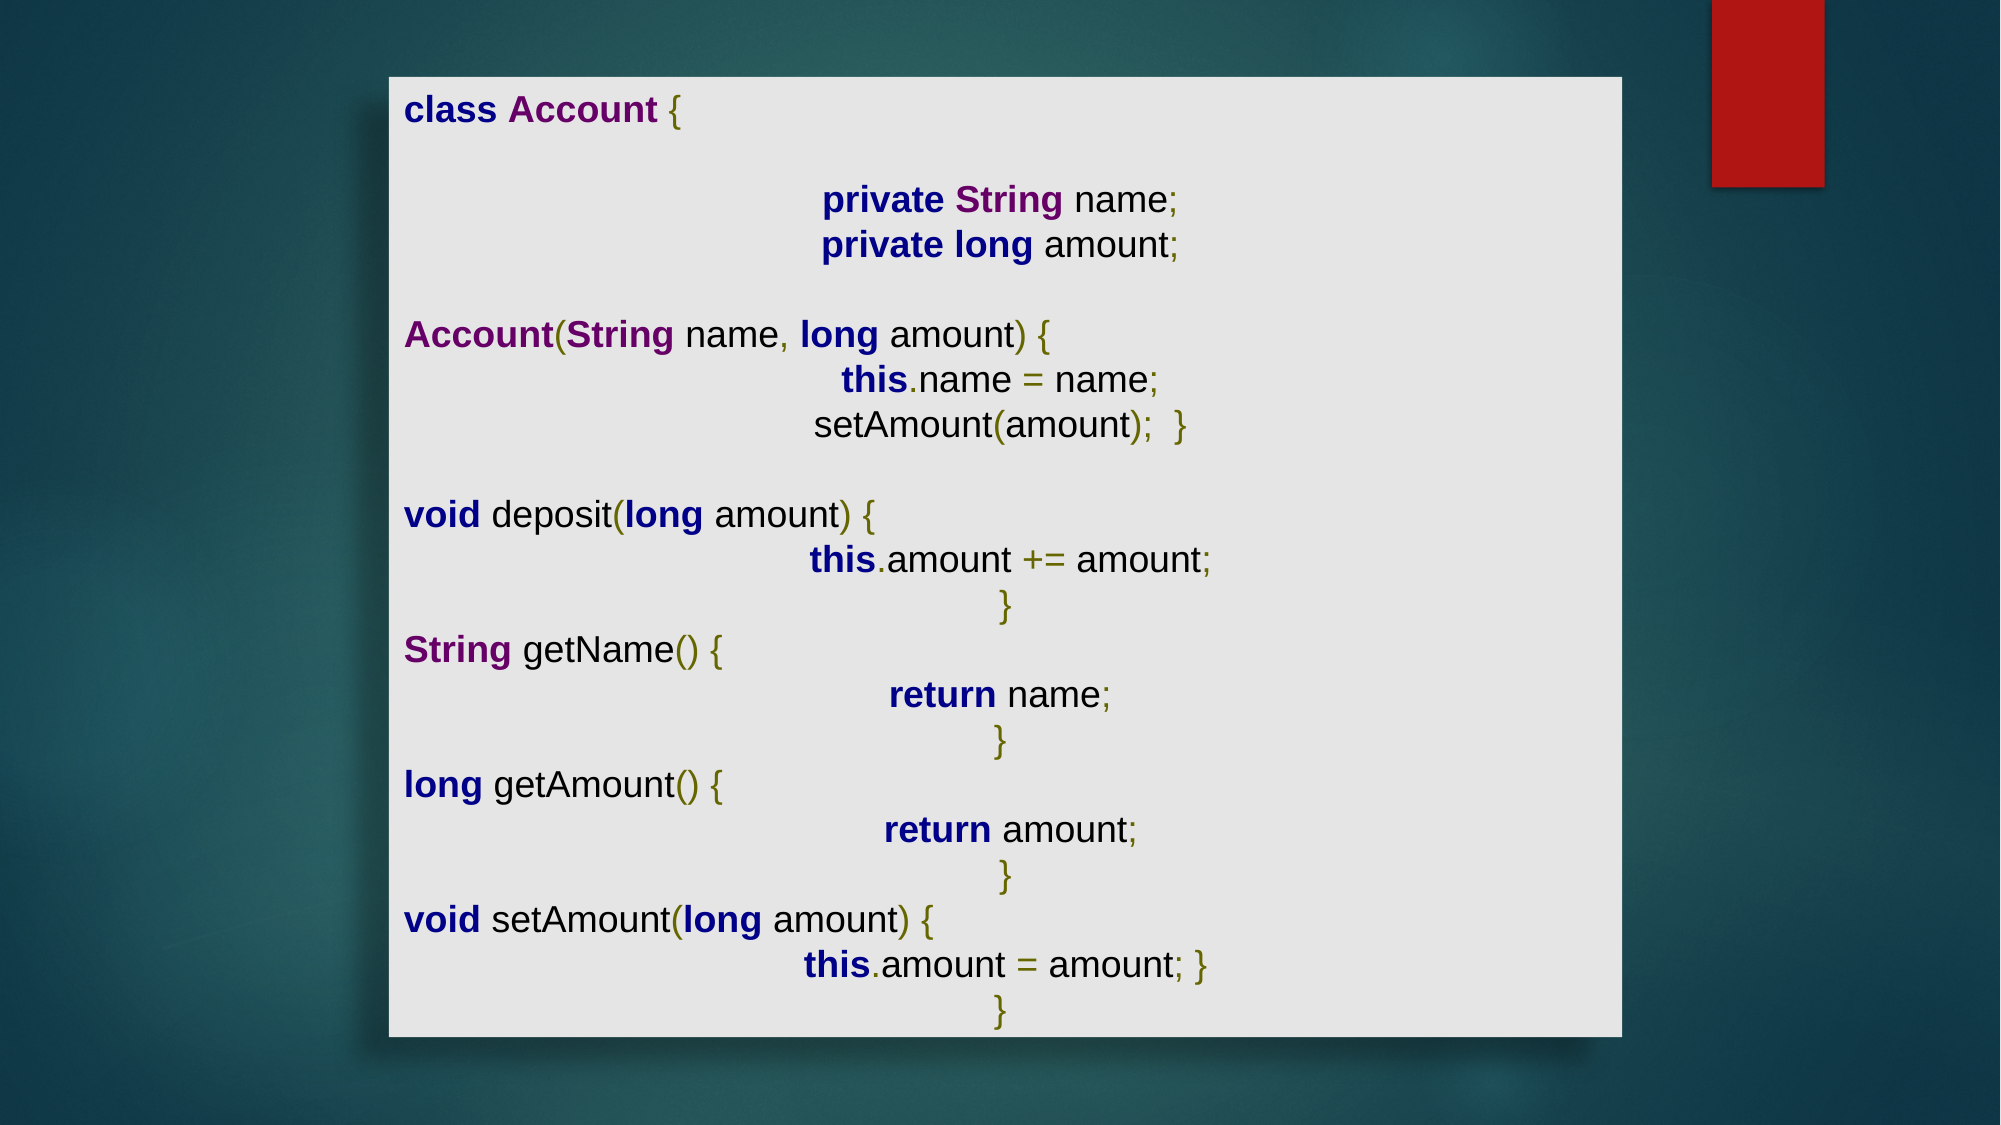

class Account {

private String name;
private long amount;

Account(String name, long amount) {
this.name = name;
setAmount(amount);  }

void deposit(long amount) {
 this.amount += amount;
 }
String getName() {
return name;
}
long getAmount() {
 return amount;
 }
void setAmount(long amount) {
 this.amount = amount; }
}